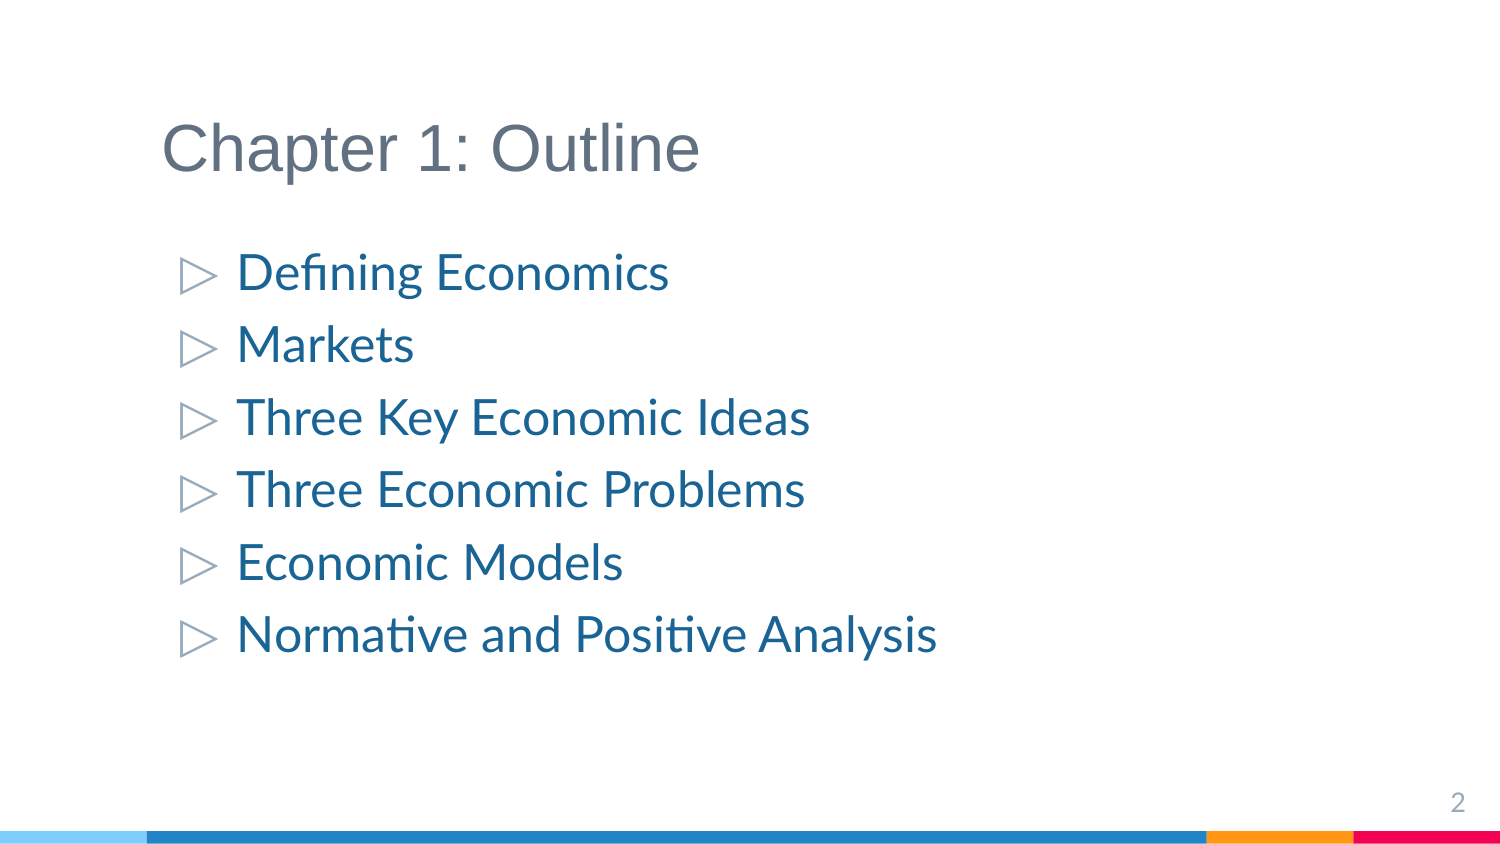

# Chapter 1: Outline
Defining Economics
Markets
Three Key Economic Ideas
Three Economic Problems
Economic Models
Normative and Positive Analysis

2